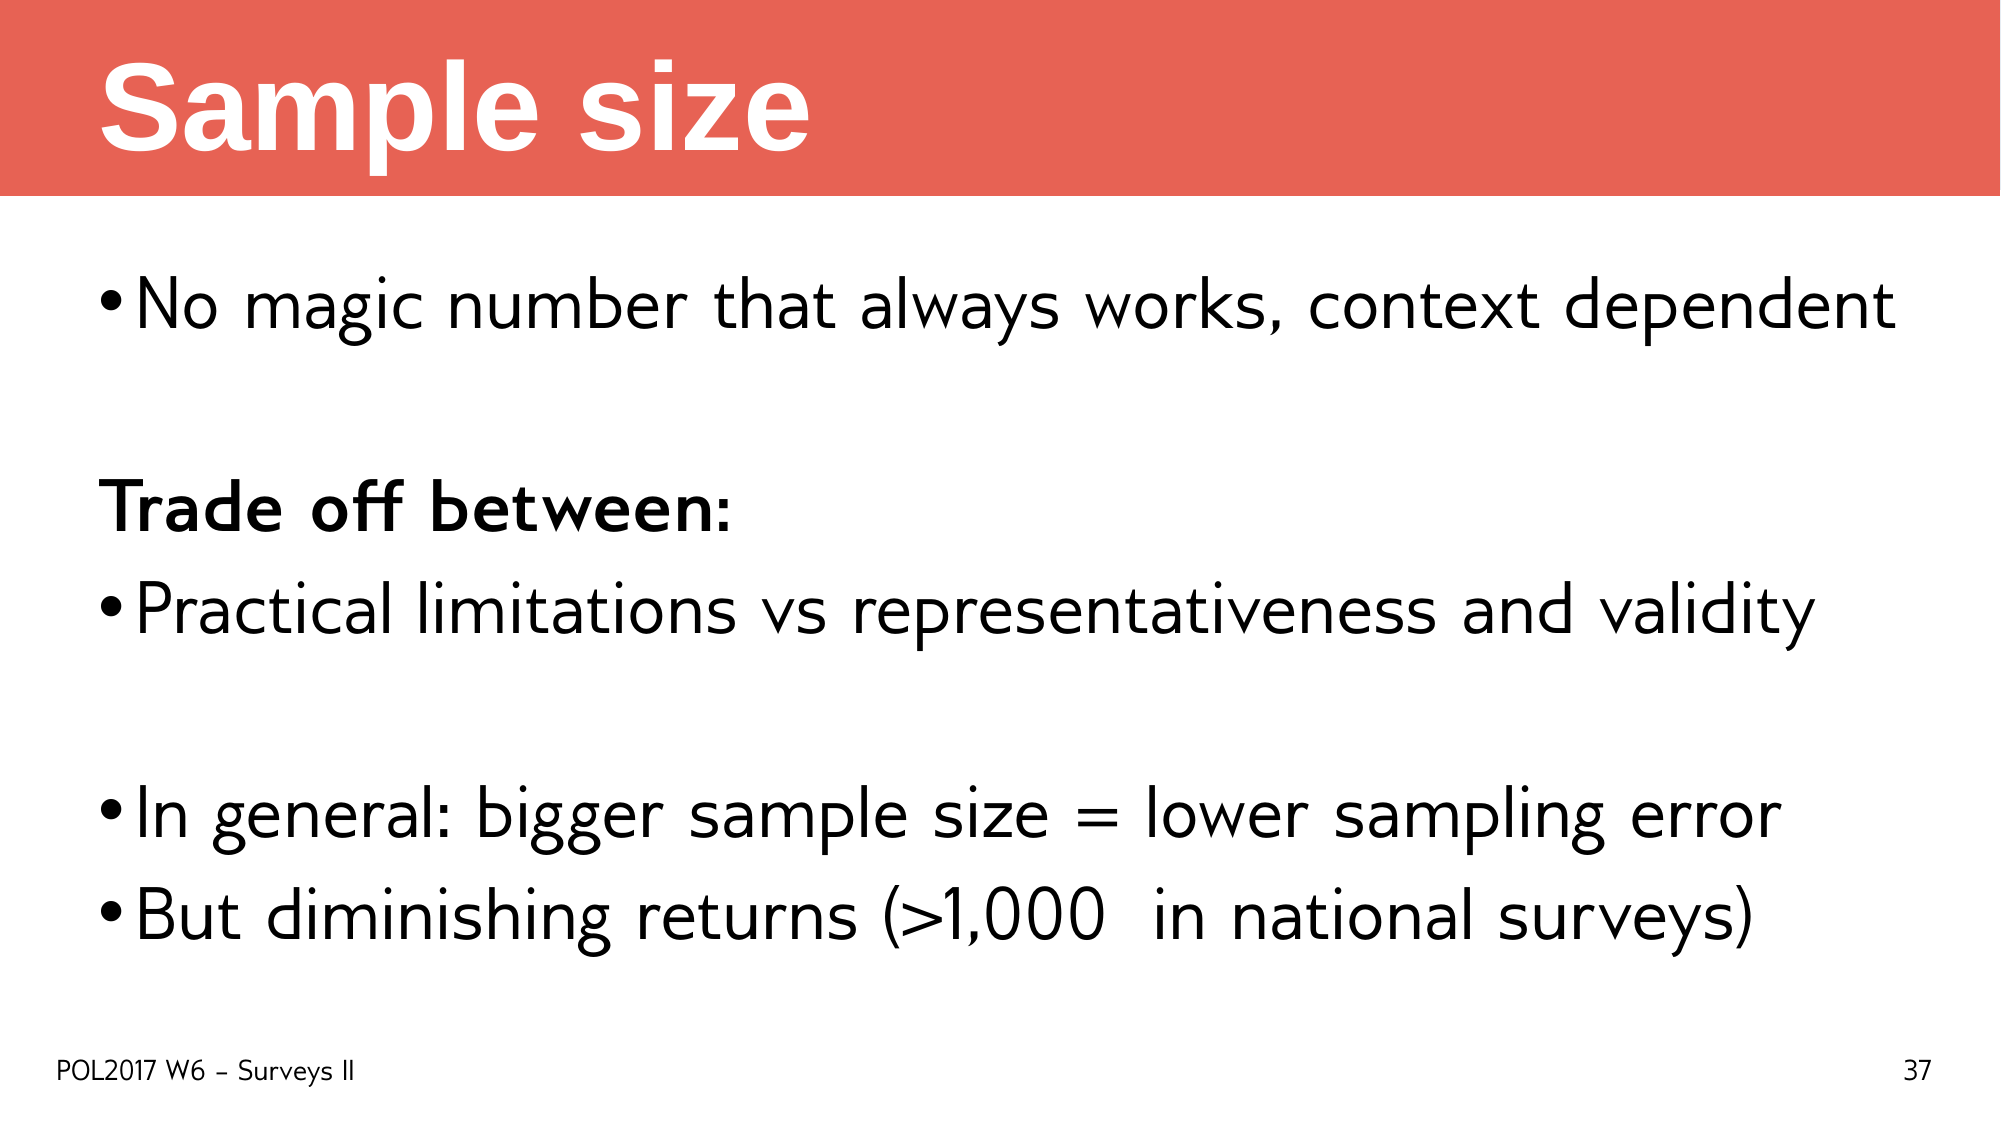

# Sample size
No magic number that always works, context dependent

Trade off between:
Practical limitations vs representativeness and validity

In general: bigger sample size = lower sampling error
But diminishing returns (>1,000  in national surveys)

POL2017 W6 – Surveys II
37